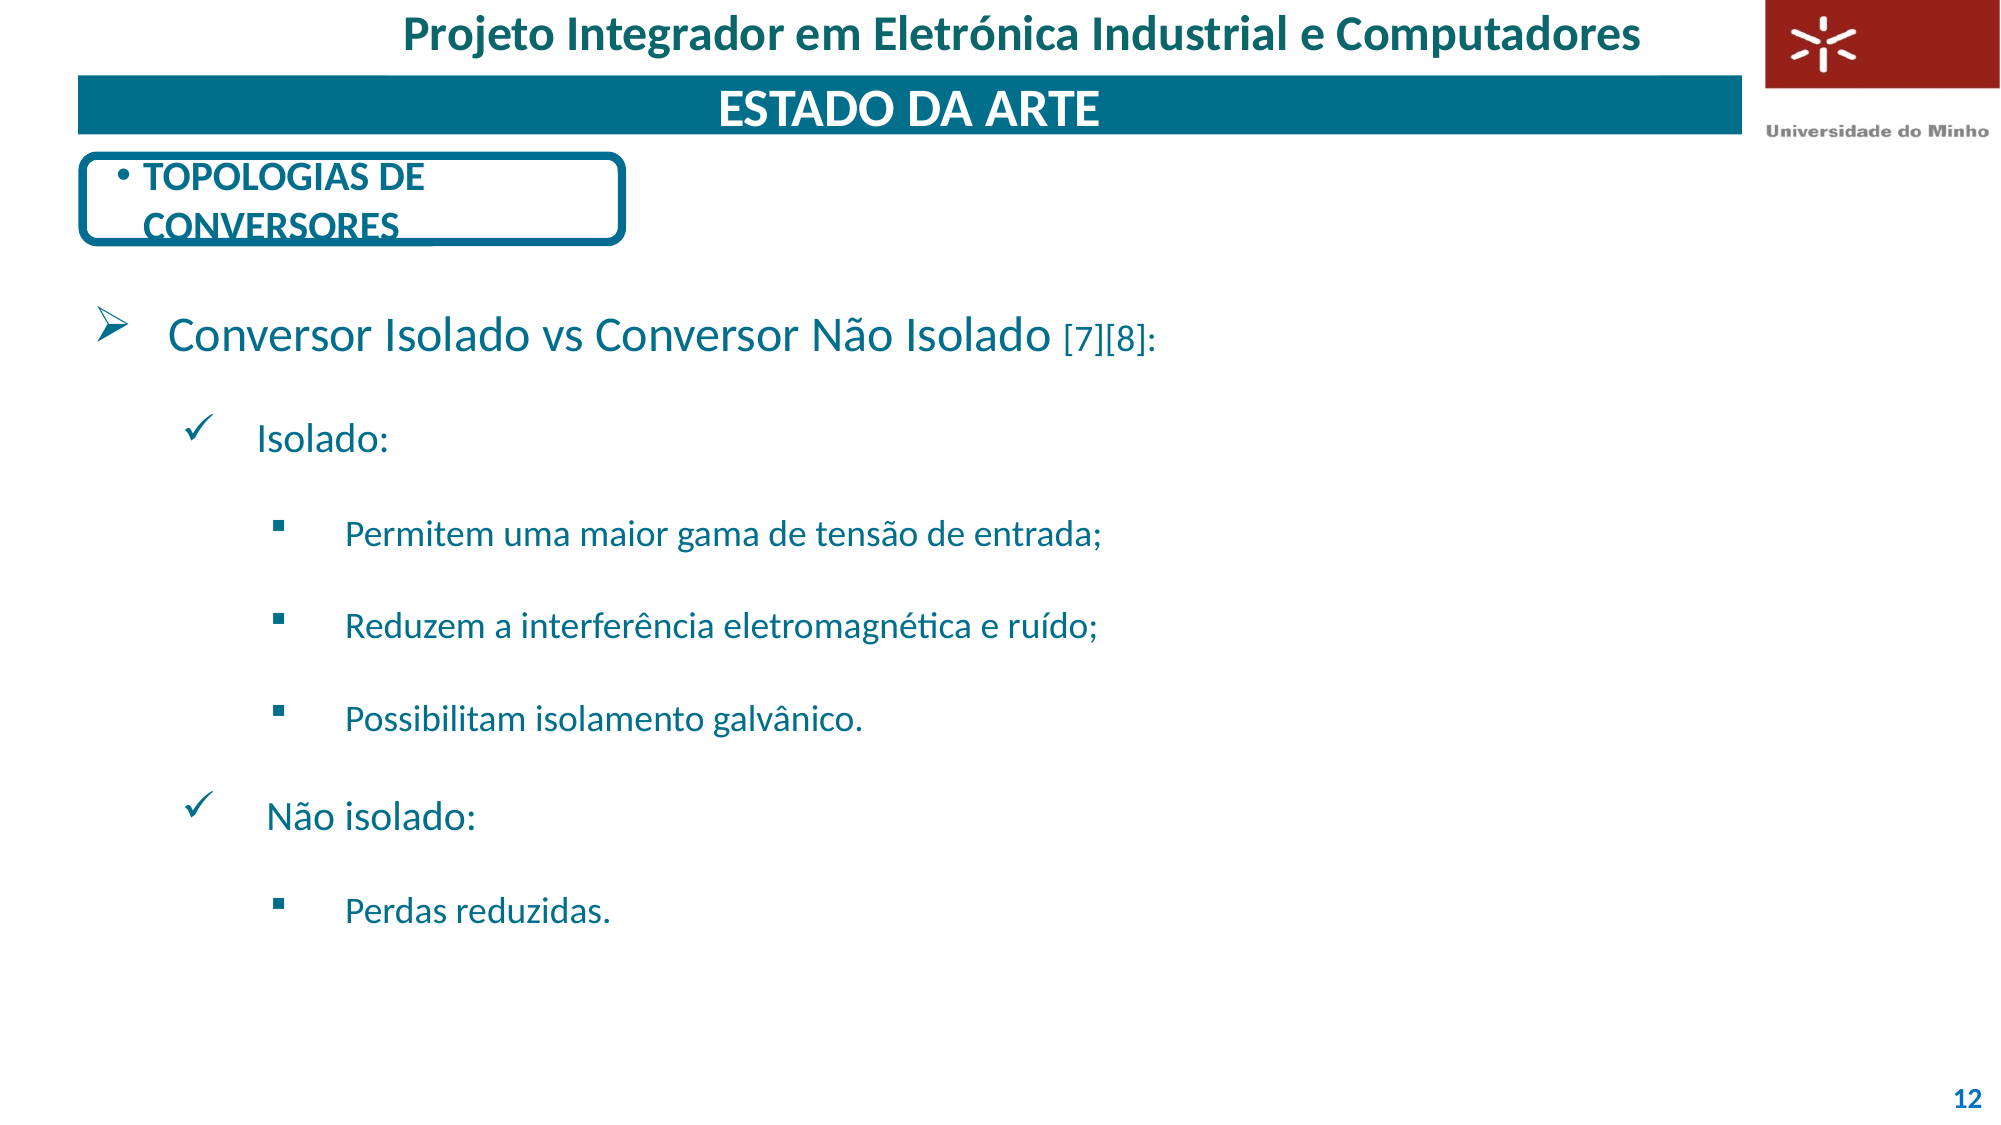

Projeto Integrador em Eletrónica Industrial e Computadores
# Estado da arte
Topologias de Conversores
Conversor Isolado vs Conversor Não Isolado [7][8]:
Isolado:
Permitem uma maior gama de tensão de entrada;
Reduzem a interferência eletromagnética e ruído;
Possibilitam isolamento galvânico.
 Não isolado:
Perdas reduzidas.